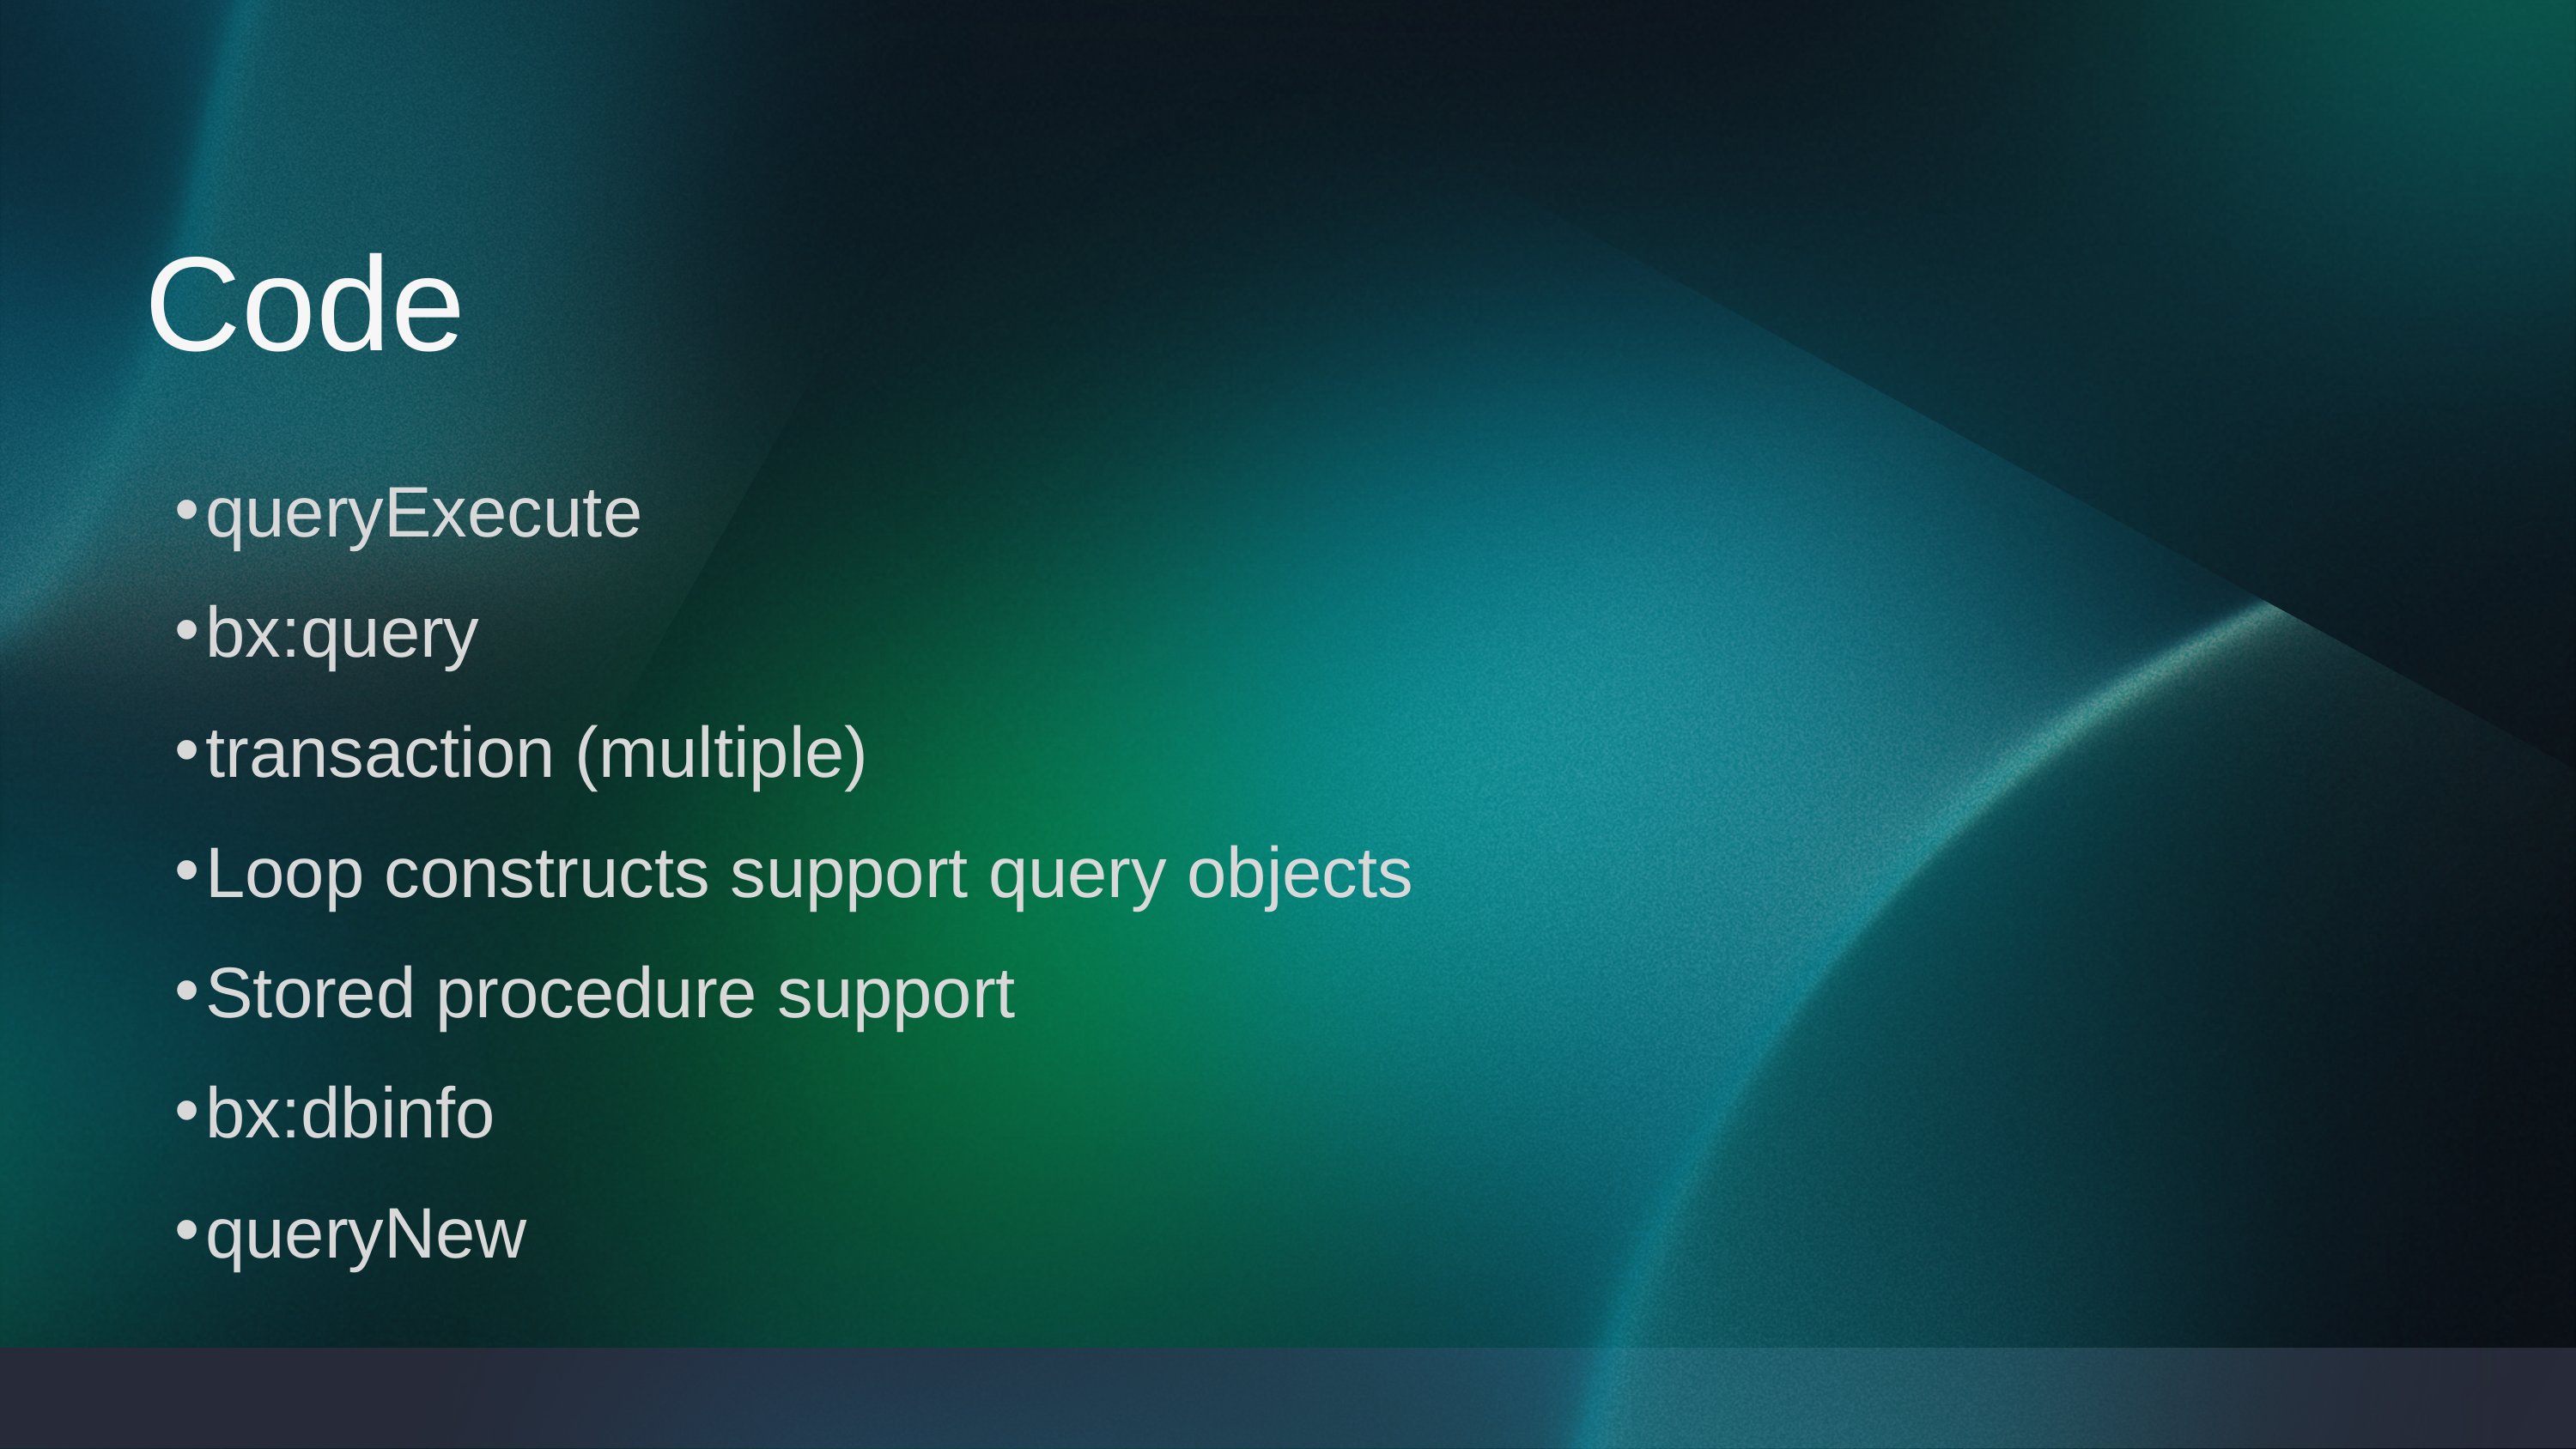

Code
queryExecute
bx:query
transaction (multiple)
Loop constructs support query objects
Stored procedure support
bx:dbinfo
queryNew